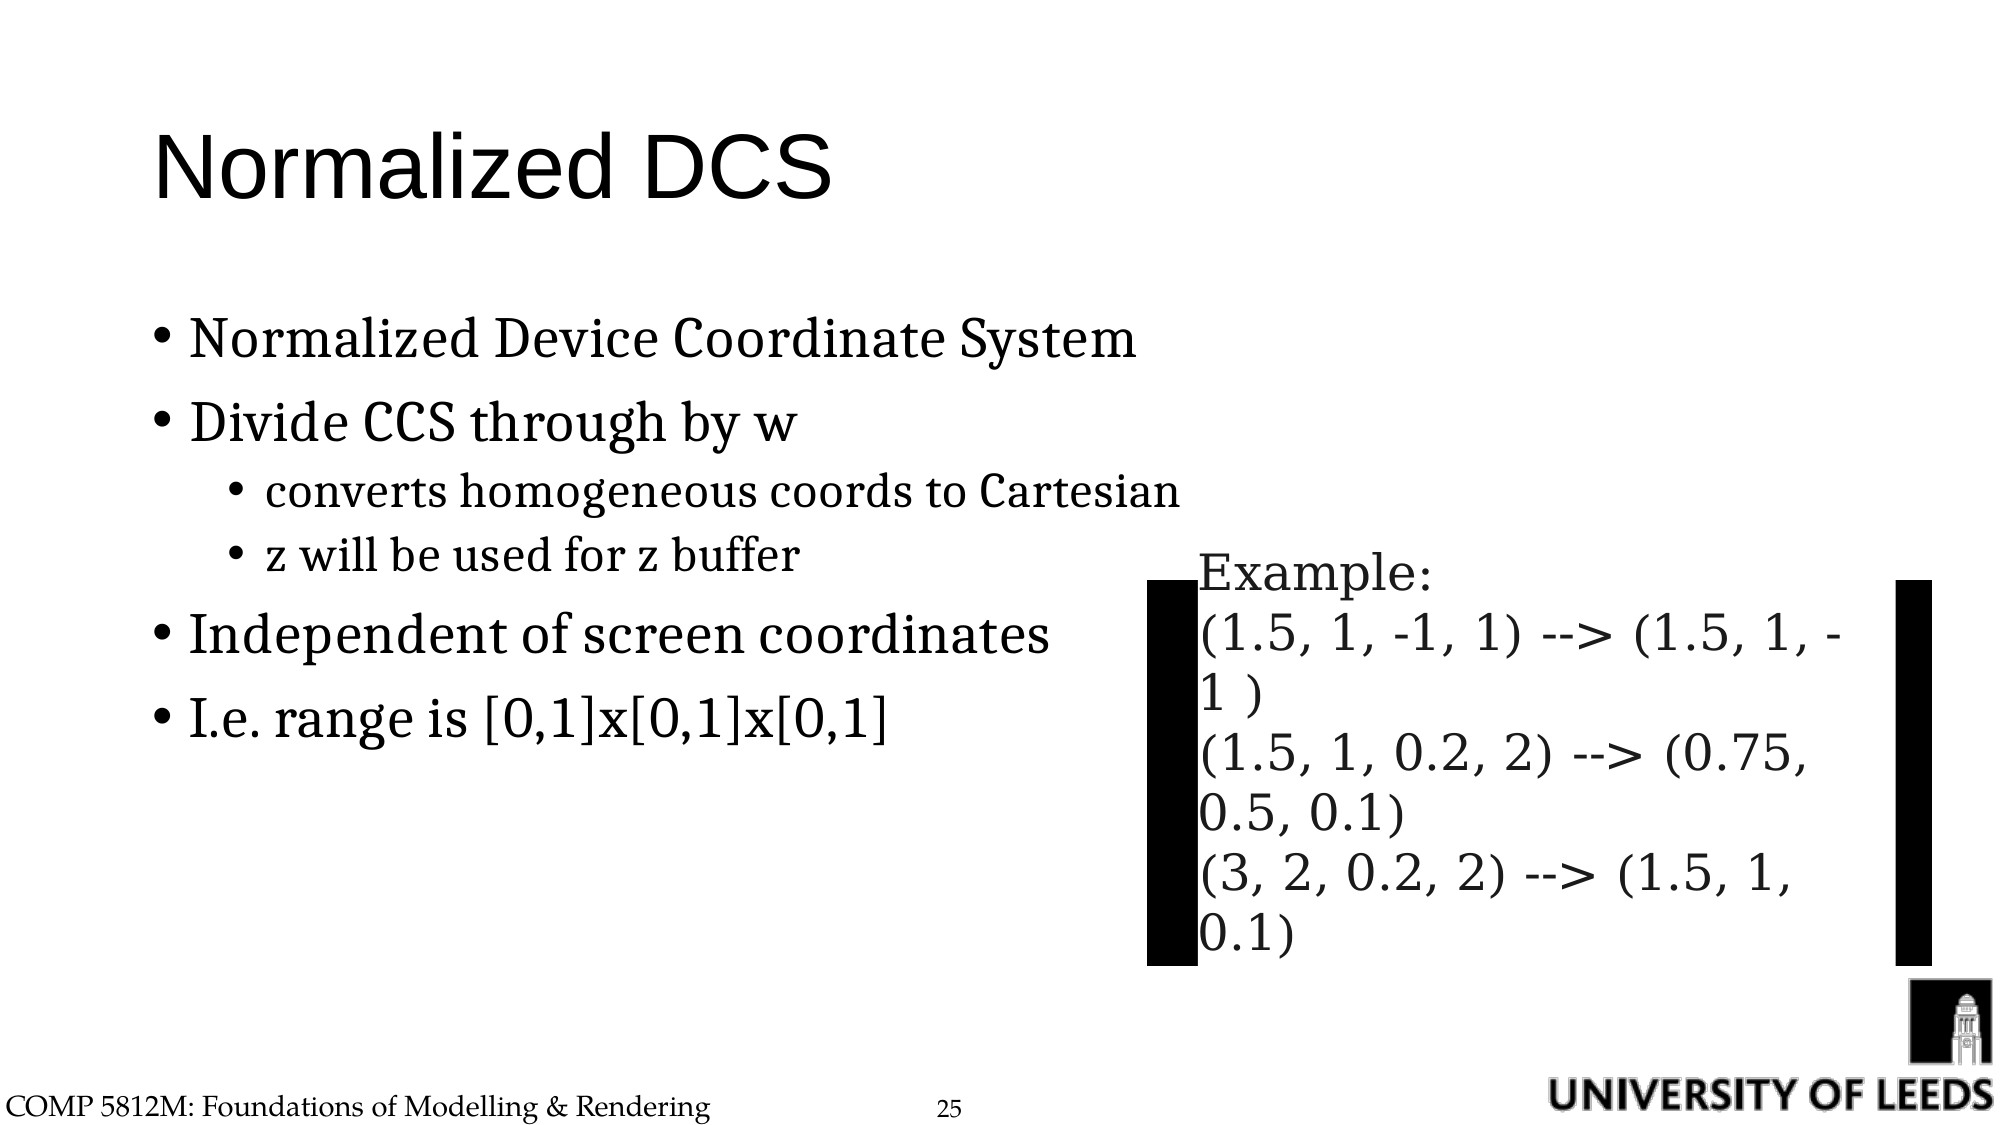

# Normalized DCS
Normalized Device Coordinate System
Divide CCS through by w
converts homogeneous coords to Cartesian
z will be used for z buffer
Independent of screen coordinates
I.e. range is [0,1]x[0,1]x[0,1]

Example:
(1.5, 1, -1, 1) --> (1.5, 1, -1 )
(1.5, 1, 0.2, 2) --> (0.75, 0.5, 0.1)
(3, 2, 0.2, 2) --> (1.5, 1, 0.1)